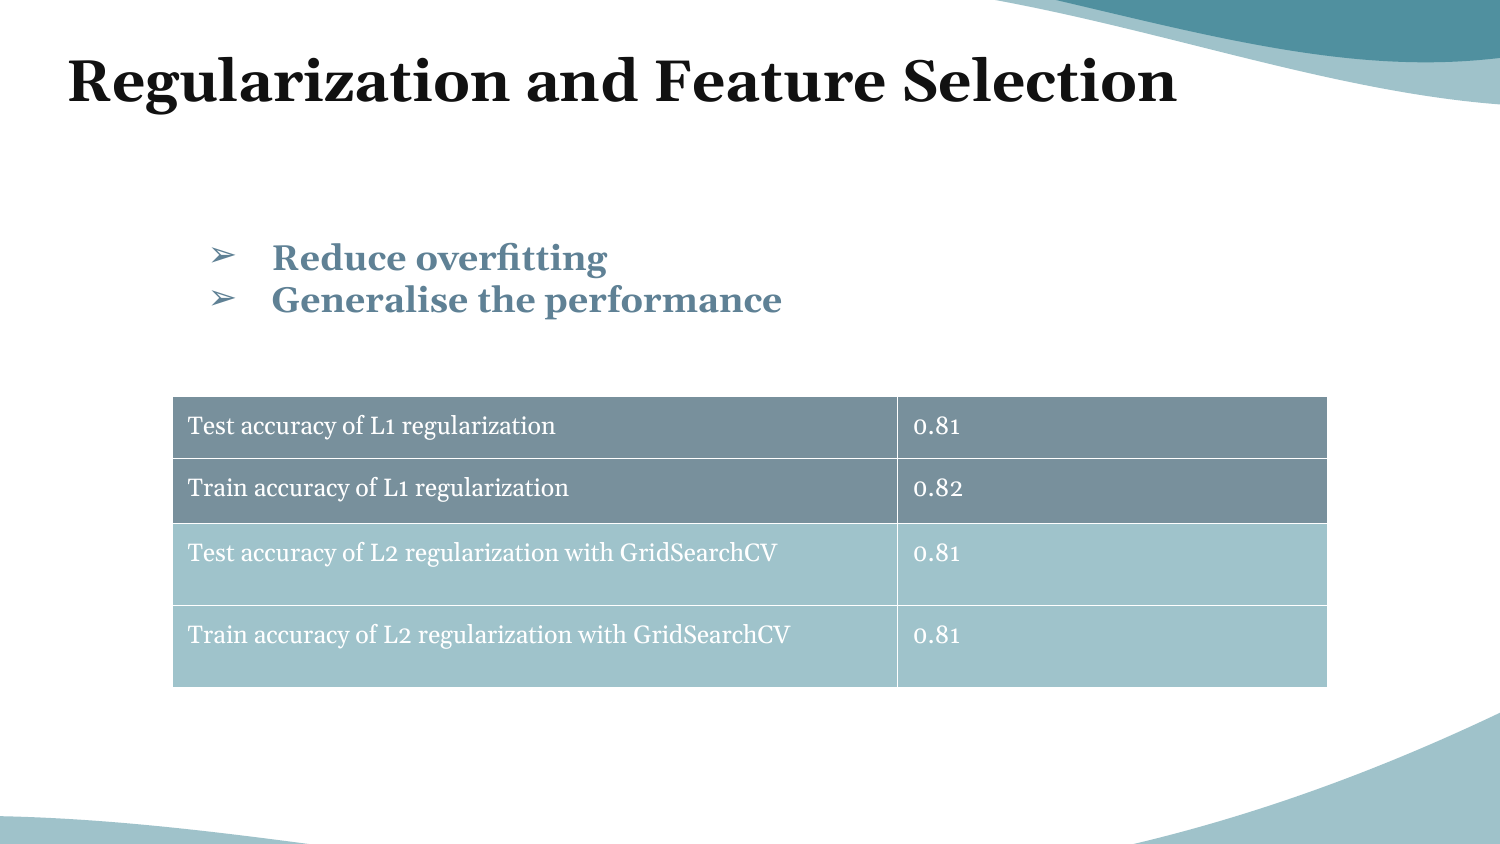

# Regularization and Feature Selection
 Reduce overfitting
 Generalise the performance
| Test accuracy of L1 regularization | 0.81 |
| --- | --- |
| Train accuracy of L1 regularization | 0.82 |
| Test accuracy of L2 regularization with GridSearchCV | 0.81 |
| Train accuracy of L2 regularization with GridSearchCV | 0.81 |